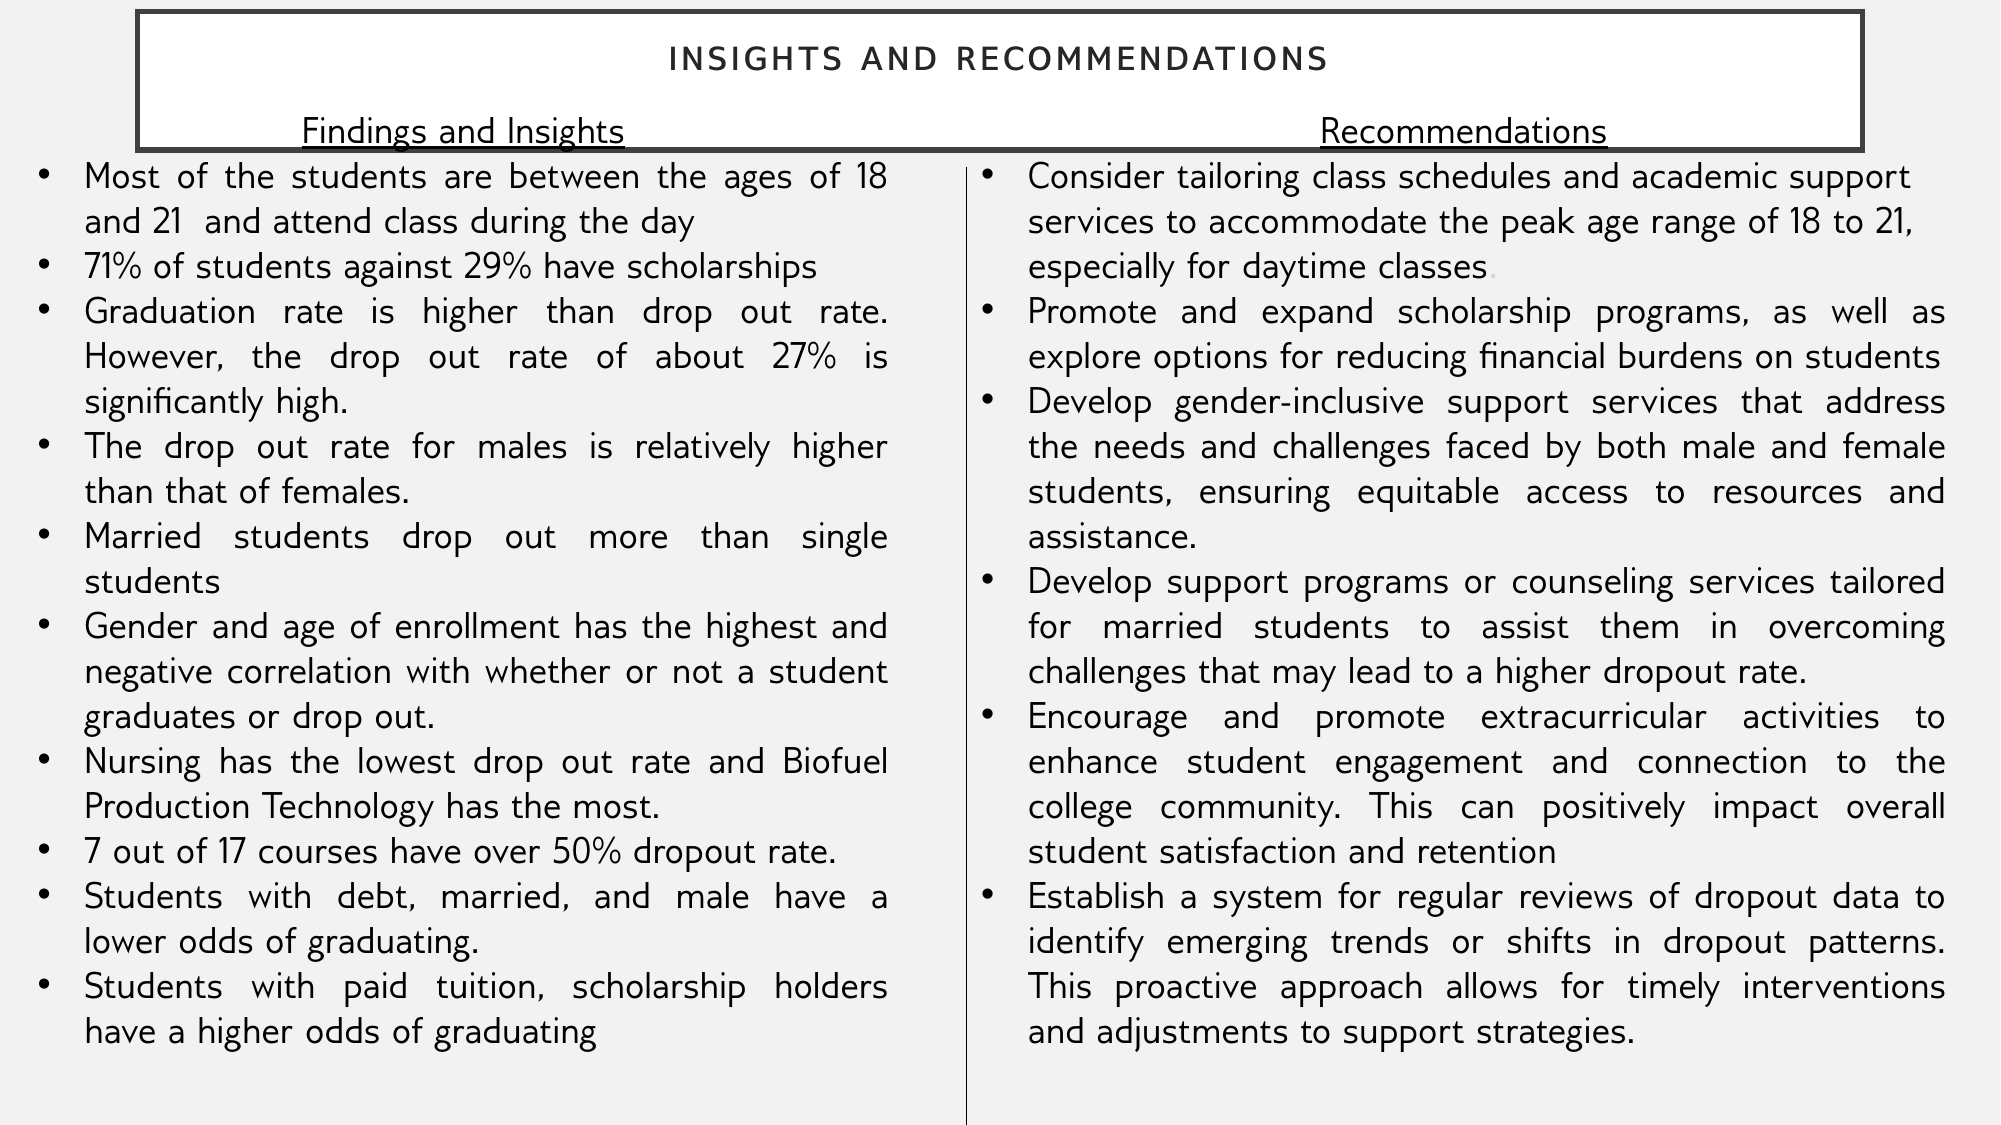

# Insights and Recommendations
Findings and Insights
Most of the students are between the ages of 18 and 21  and attend class during the day
71% of students against 29% have scholarships
Graduation rate is higher than drop out rate. However, the drop out rate of about 27% is significantly high.
The drop out rate for males is relatively higher than that of females.
Married students drop out more than single students
Gender and age of enrollment has the highest and negative correlation with whether or not a student graduates or drop out.
Nursing has the lowest drop out rate and Biofuel Production Technology has the most.
7 out of 17 courses have over 50% dropout rate.
Students with debt, married, and male have a lower odds of graduating.
Students with paid tuition, scholarship holders have a higher odds of graduating

Recommendations
Consider tailoring class schedules and academic support services to accommodate the peak age range of 18 to 21, especially for daytime classes.
Promote and expand scholarship programs, as well as explore options for reducing financial burdens on students
Develop gender-inclusive support services that address the needs and challenges faced by both male and female students, ensuring equitable access to resources and assistance.
Develop support programs or counseling services tailored for married students to assist them in overcoming challenges that may lead to a higher dropout rate.
Encourage and promote extracurricular activities to enhance student engagement and connection to the college community. This can positively impact overall student satisfaction and retention
Establish a system for regular reviews of dropout data to identify emerging trends or shifts in dropout patterns. This proactive approach allows for timely interventions and adjustments to support strategies.